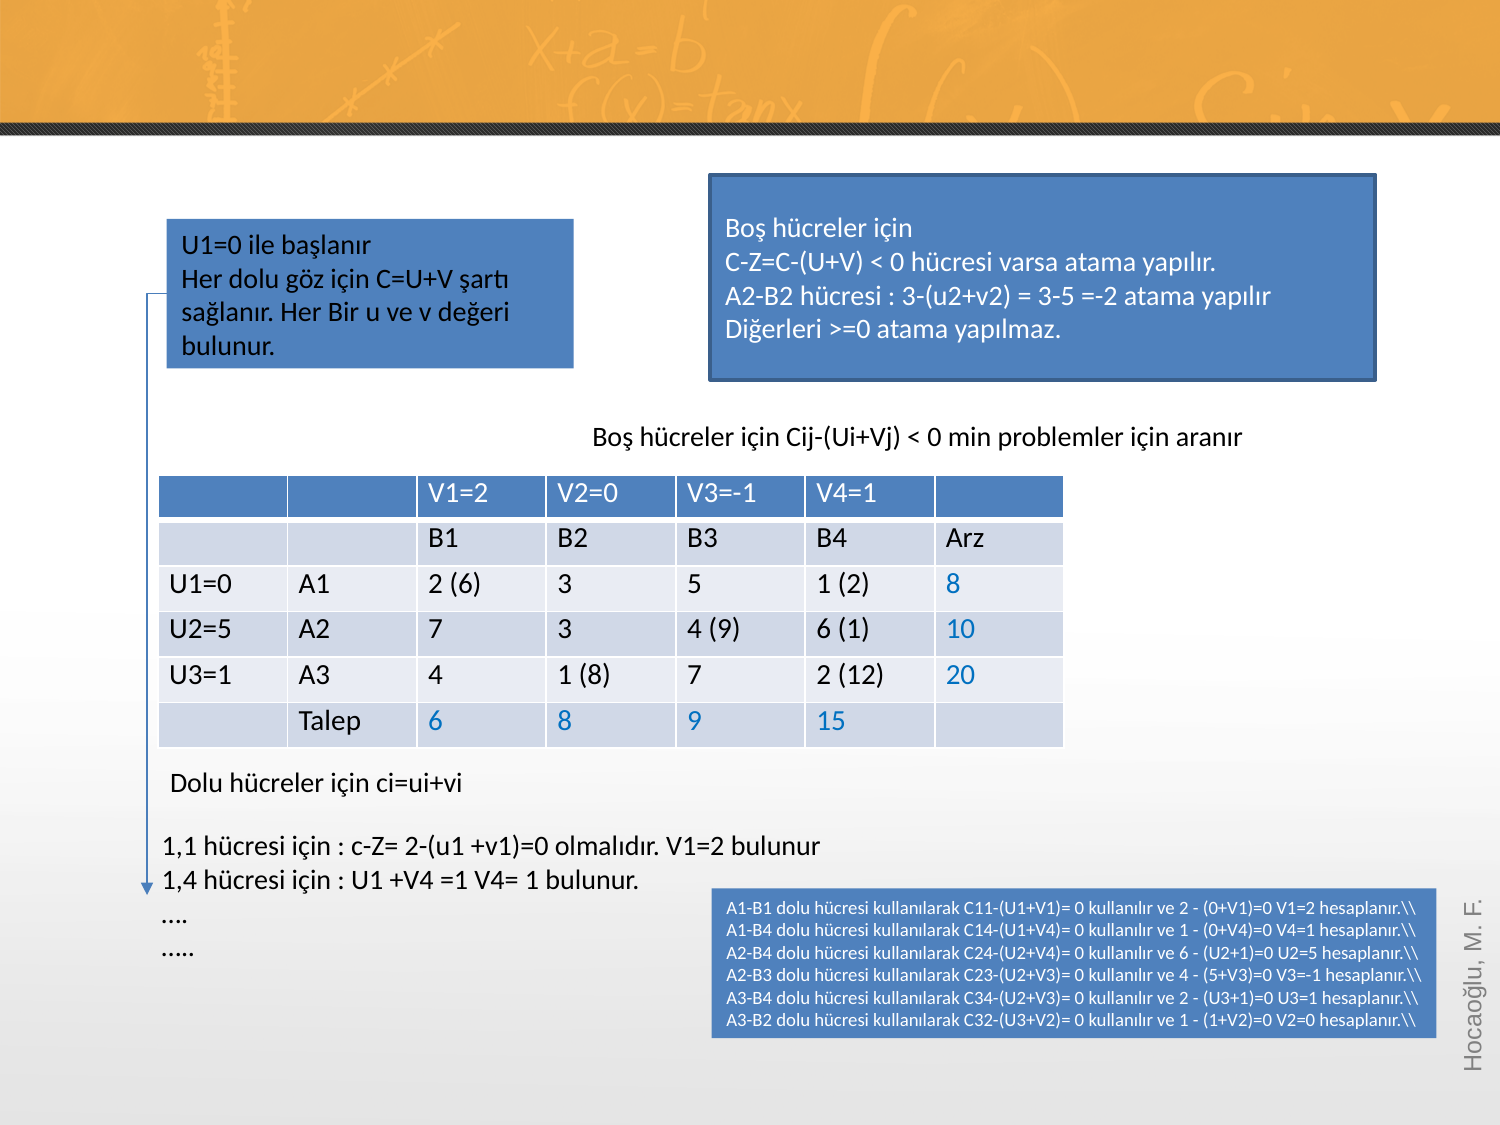

#
Boş hücreler için
C-Z=C-(U+V) < 0 hücresi varsa atama yapılır.
A2-B2 hücresi : 3-(u2+v2) = 3-5 =-2 atama yapılır
Diğerleri >=0 atama yapılmaz.
U1=0 ile başlanır
Her dolu göz için C=U+V şartı sağlanır. Her Bir u ve v değeri bulunur.

Boş hücreler için Cij-(Ui+Vj) < 0 min problemler için aranır
|  |  | V1=2 | V2=0 | V3=-1 | V4=1 |  |
| --- | --- | --- | --- | --- | --- | --- |
|  |  | B1 | B2 | B3 | B4 | Arz |
| U1=0 | A1 | 2 (6) | 3 | 5 | 1 (2) | 8 |
| U2=5 | A2 | 7 | 3 | 4 (9) | 6 (1) | 10 |
| U3=1 | A3 | 4 | 1 (8) | 7 | 2 (12) | 20 |
|  | Talep | 6 | 8 | 9 | 15 |  |
Dolu hücreler için ci=ui+vi
1,1 hücresi için : c-Z= 2-(u1 +v1)=0 olmalıdır. V1=2 bulunur
1,4 hücresi için : U1 +V4 =1 V4= 1 bulunur.
….
…..
A1-B1 dolu hücresi kullanılarak C11-(U1+V1)= 0 kullanılır ve 2 - (0+V1)=0 V1=2 hesaplanır.\\
A1-B4 dolu hücresi kullanılarak C14-(U1+V4)= 0 kullanılır ve 1 - (0+V4)=0 V4=1 hesaplanır.\\
A2-B4 dolu hücresi kullanılarak C24-(U2+V4)= 0 kullanılır ve 6 - (U2+1)=0 U2=5 hesaplanır.\\
A2-B3 dolu hücresi kullanılarak C23-(U2+V3)= 0 kullanılır ve 4 - (5+V3)=0 V3=-1 hesaplanır.\\
A3-B4 dolu hücresi kullanılarak C34-(U2+V3)= 0 kullanılır ve 2 - (U3+1)=0 U3=1 hesaplanır.\\
A3-B2 dolu hücresi kullanılarak C32-(U3+V2)= 0 kullanılır ve 1 - (1+V2)=0 V2=0 hesaplanır.\\